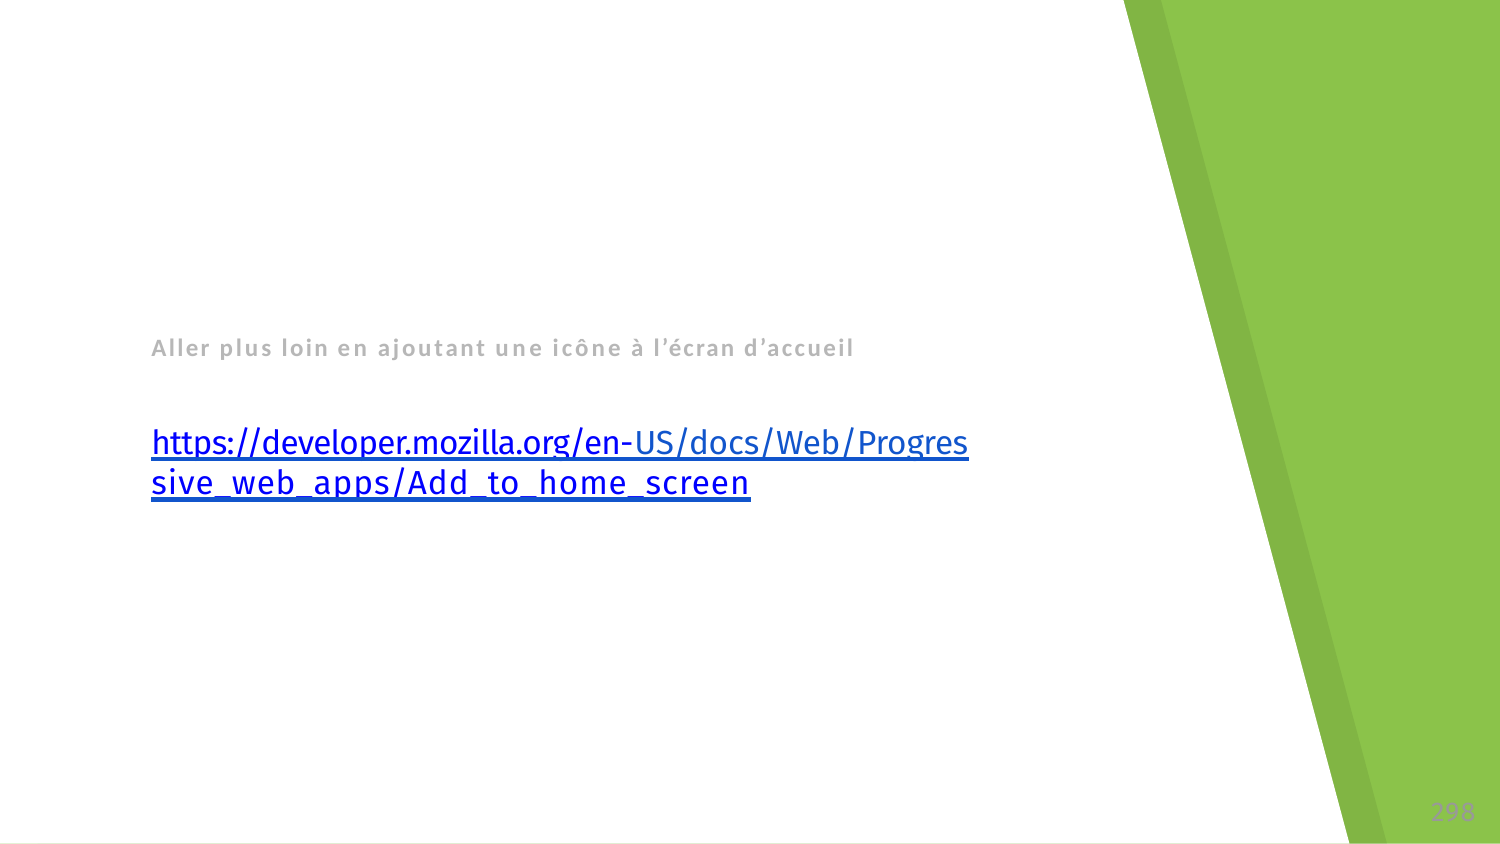

Aller plus loin en ajoutant une icône à l’écran d’accueil

https://developer.mozilla.org/en-US/docs/Web/Progres sive_web_apps/Add_to_home_screen
298